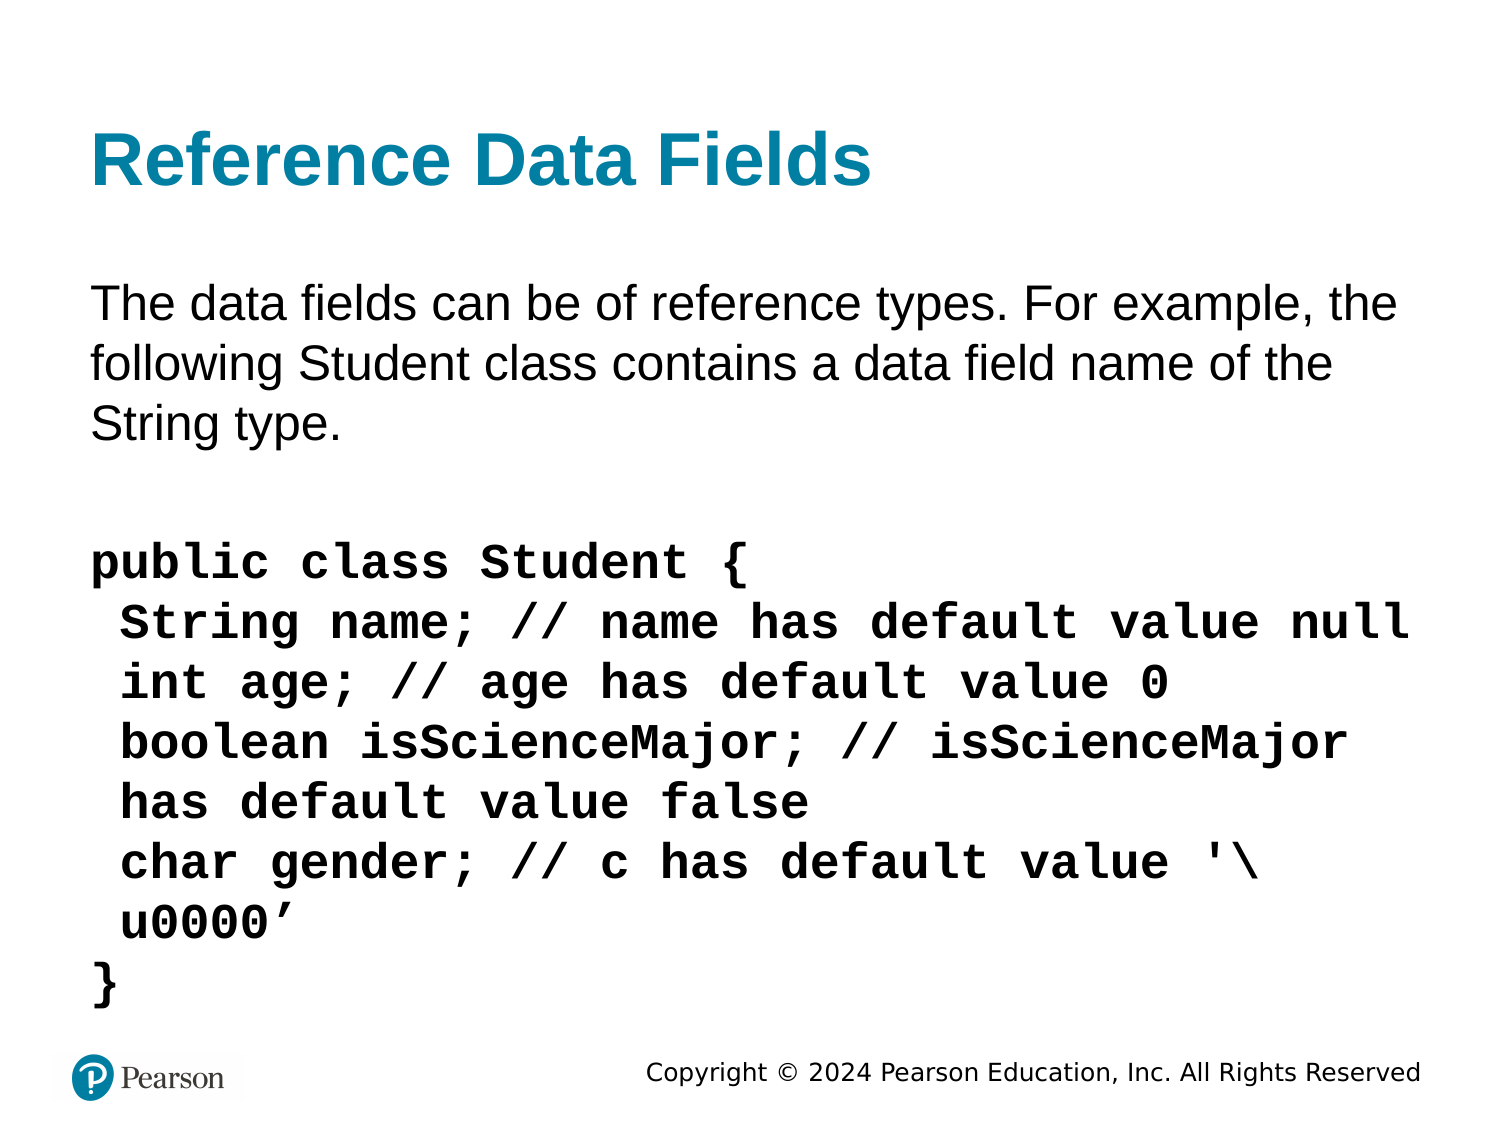

# Reference Data Fields
The data fields can be of reference types. For example, the following Student class contains a data field name of the String type.
public class Student {
String name; // name has default value null
int age; // age has default value 0
boolean isScienceMajor; // isScienceMajor has default value false
char gender; // c has default value '\u0000’
}